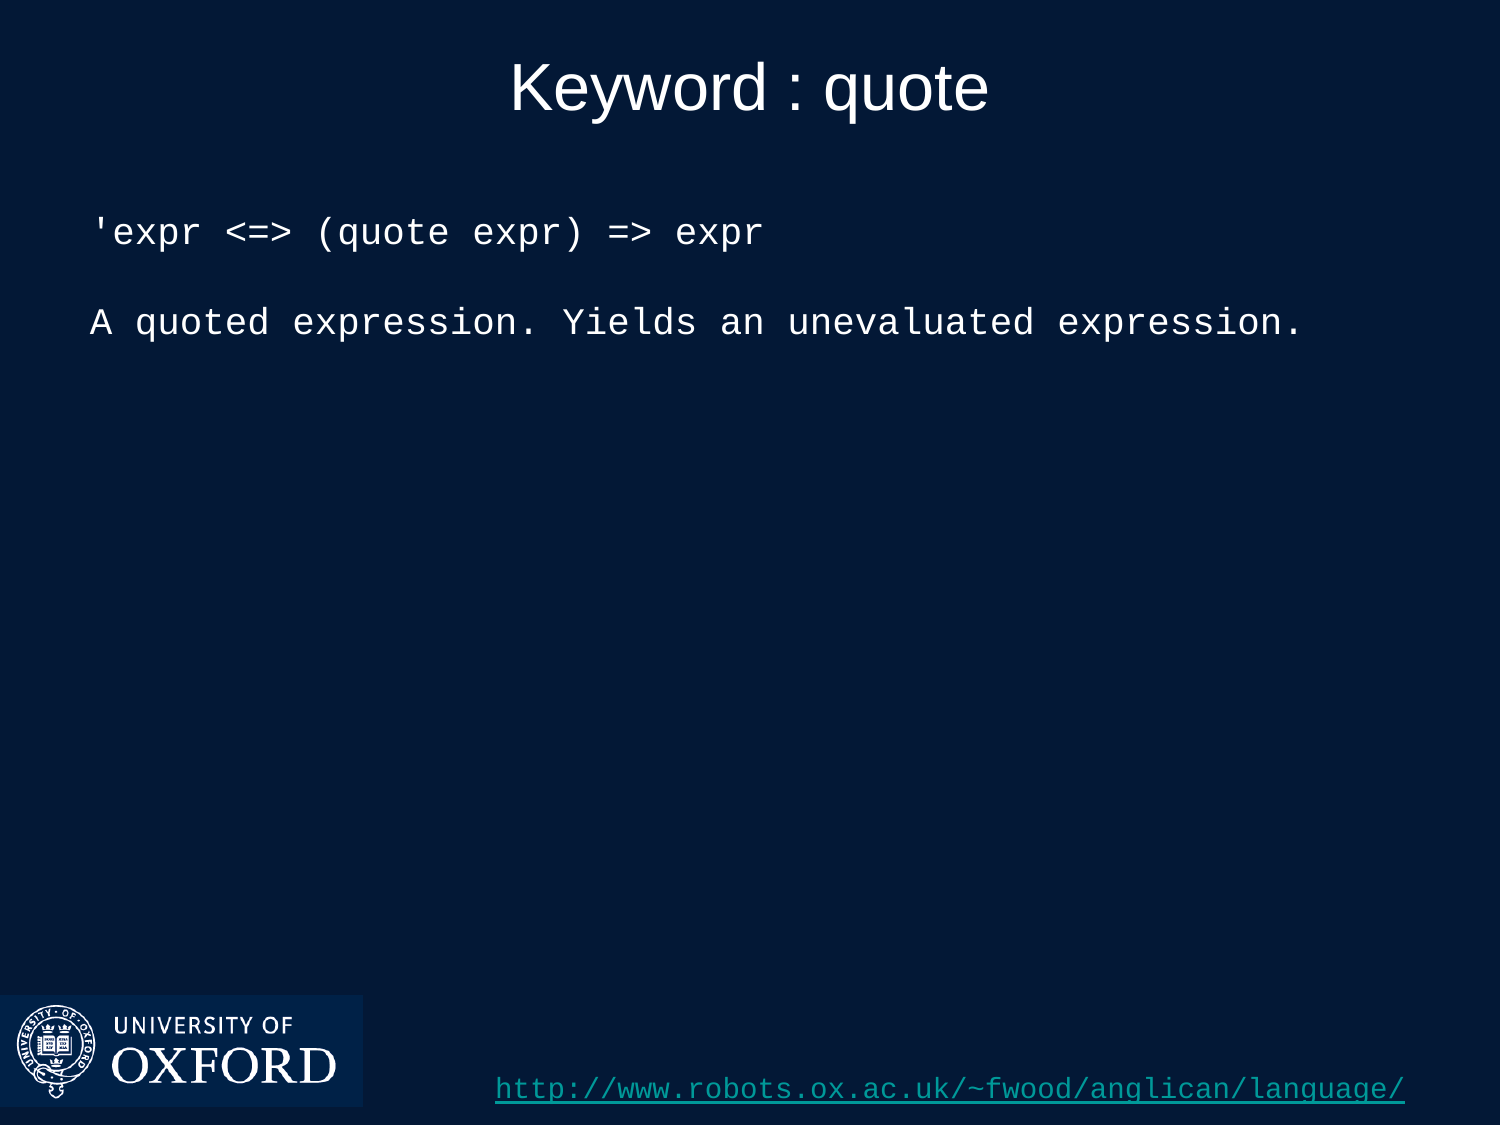

# Keyword : quote
'expr <=> (quote expr) => expr

A quoted expression. Yields an unevaluated expression.

http://www.robots.ox.ac.uk/~fwood/anglican/language/